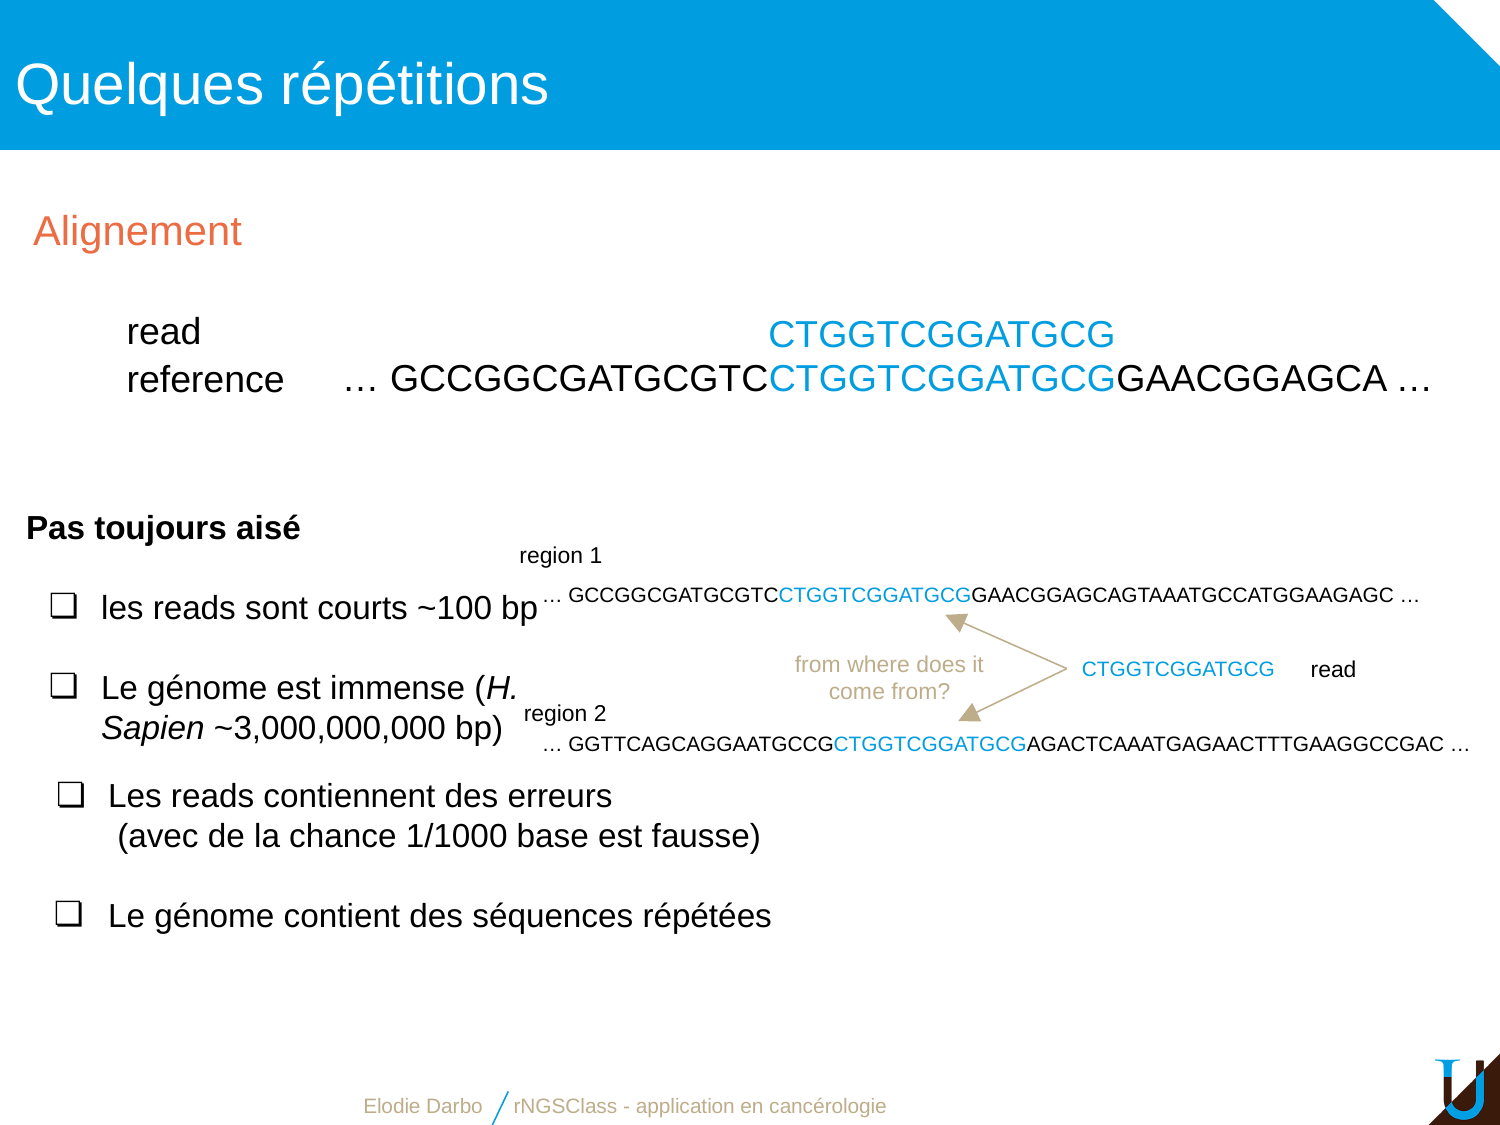

# Quelques répétitions
Alignement

read
CTGGTCGGATGCG
… GCCGGCGATGCGTCCTGGTCGGATGCGGAACGGAGCA …
reference
Pas toujours aisé

les reads sont courts ~100 bp

Le génome est immense (H. Sapien ~3,000,000,000 bp)

region 1
… GCCGGCGATGCGTCCTGGTCGGATGCGGAACGGAGCAGTAAATGCCATGGAAGAGC …

… GGTTCAGCAGGAATGCCGCTGGTCGGATGCGAGACTCAAATGAGAACTTTGAAGGCCGAC …
from where does it come from?
CTGGTCGGATGCG
read
region 2
Les reads contiennent des erreurs
 (avec de la chance 1/1000 base est fausse)

Le génome contient des séquences répétées

Elodie Darbo
rNGSClass - application en cancérologie